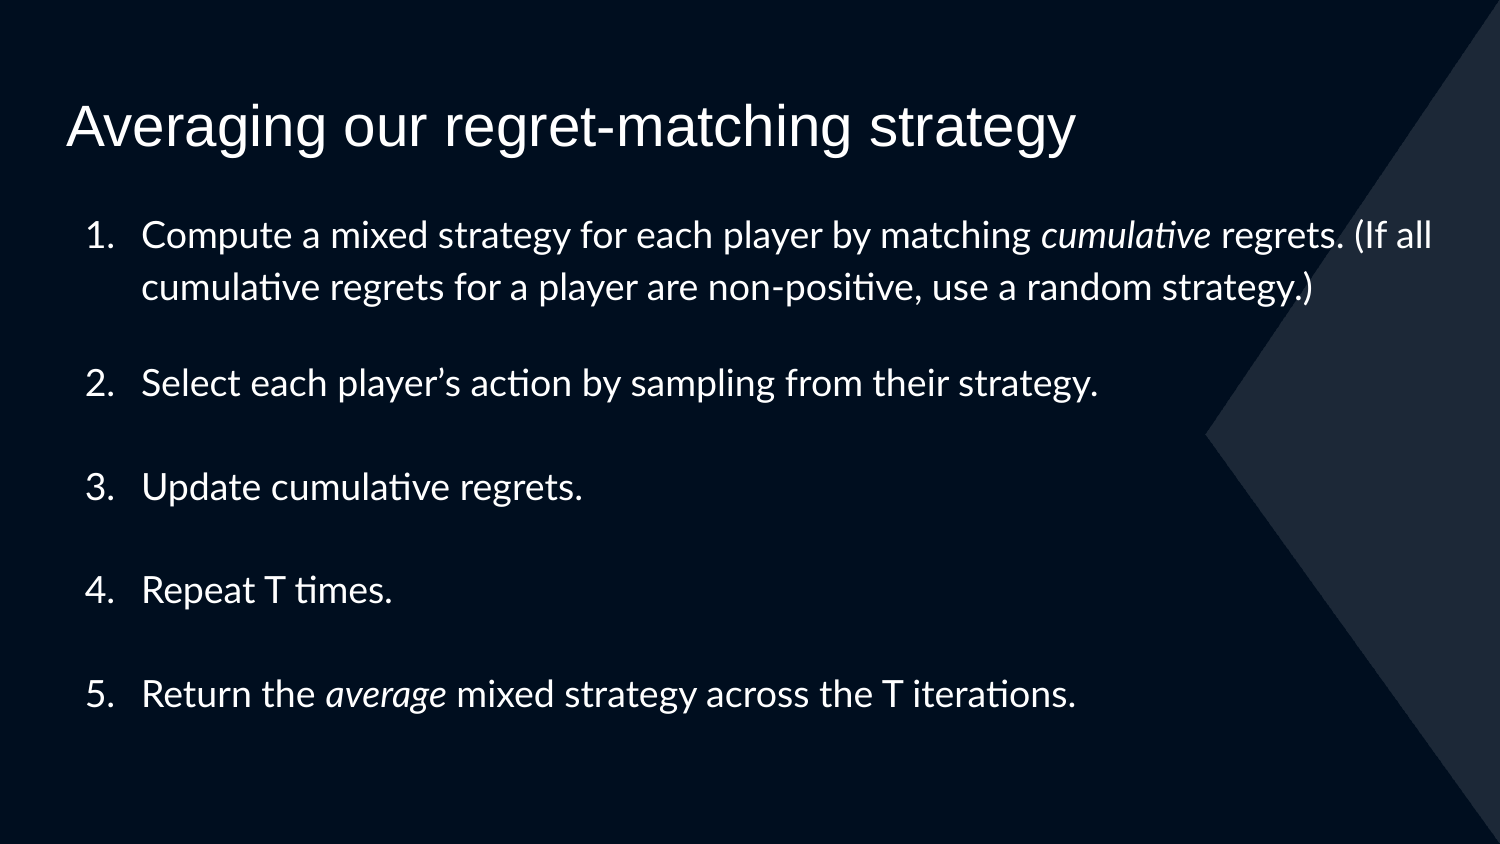

# Averaging our regret-matching strategy
Compute a mixed strategy for each player by matching cumulative regrets. (If all cumulative regrets for a player are non-positive, use a random strategy.)
Select each player’s action by sampling from their strategy.
Update cumulative regrets.
Repeat T times.
Return the average mixed strategy across the T iterations.